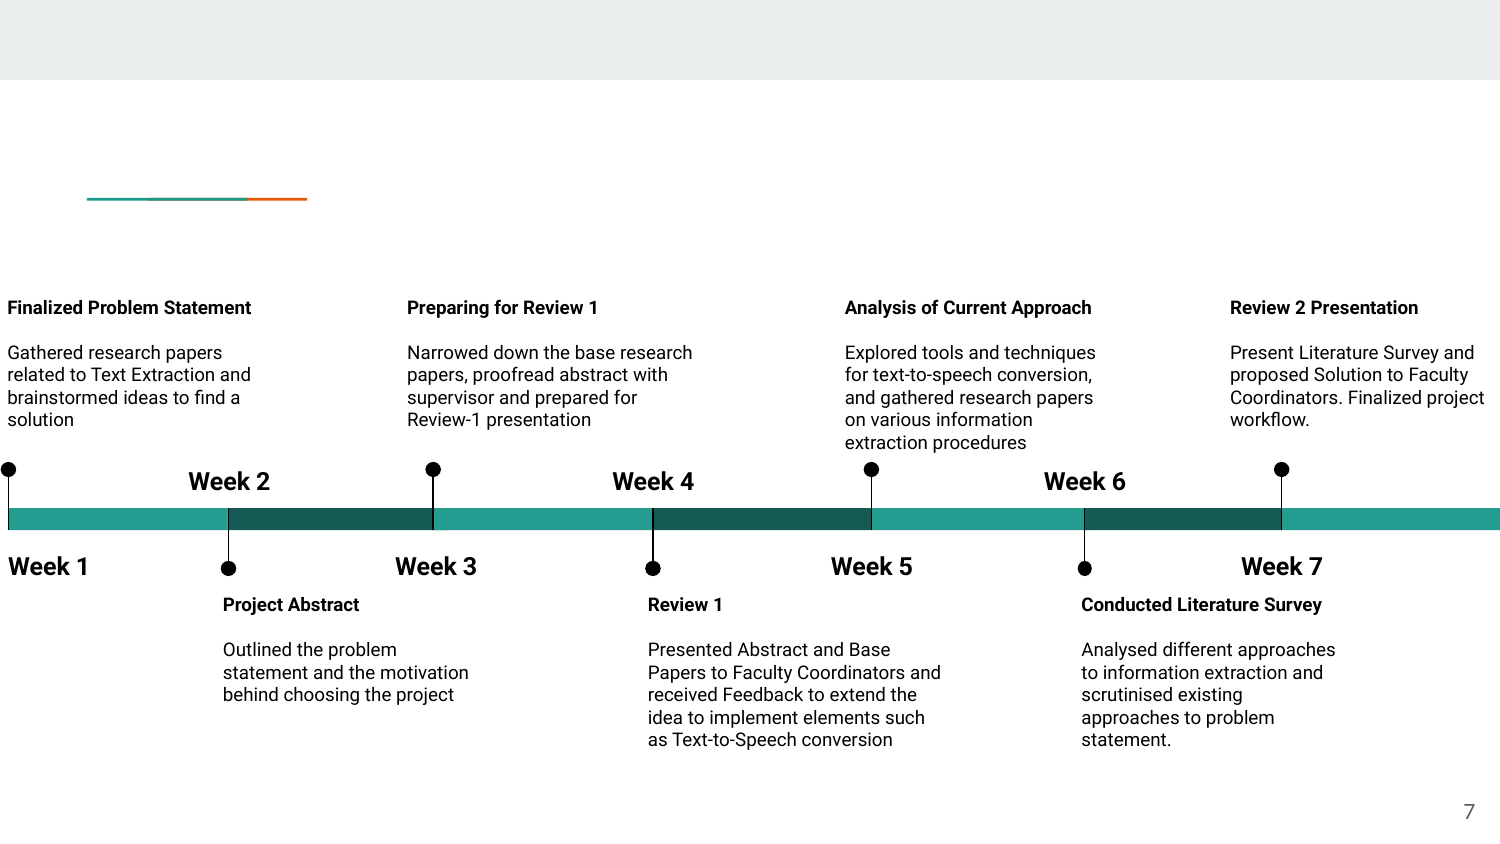

Preparing for Review 1

Narrowed down the base research papers, proofread abstract with supervisor and prepared for Review-1 presentation

Week 3
Finalized Problem Statement

Gathered research papers related to Text Extraction and brainstormed ideas to find a solution

Week 1
Analysis of Current Approach

Explored tools and techniques for text-to-speech conversion, and gathered research papers on various information extraction procedures

Week 5
Review 2 Presentation

Present Literature Survey and proposed Solution to Faculty Coordinators. Finalized project workflow.

Week 7
Week 2

Project Abstract

Outlined the problem statement and the motivation behind choosing the project
Week 4

Review 1

Present‌ed ‌Abstract ‌and‌ ‌Base‌ ‌Papers‌ ‌to‌ ‌Faculty‌ ‌Coordinators‌ and received‌ ‌Feedback‌ ‌to extend ‌the‌ ‌idea‌ ‌to‌ ‌implement ‌elements‌ ‌such‌ ‌as‌ ‌Text-to-Speech‌ conversion‌
Week 6

Conducted Literature Survey

Analysed different approaches to information extraction and scrutinised existing approaches to problem statement.

7